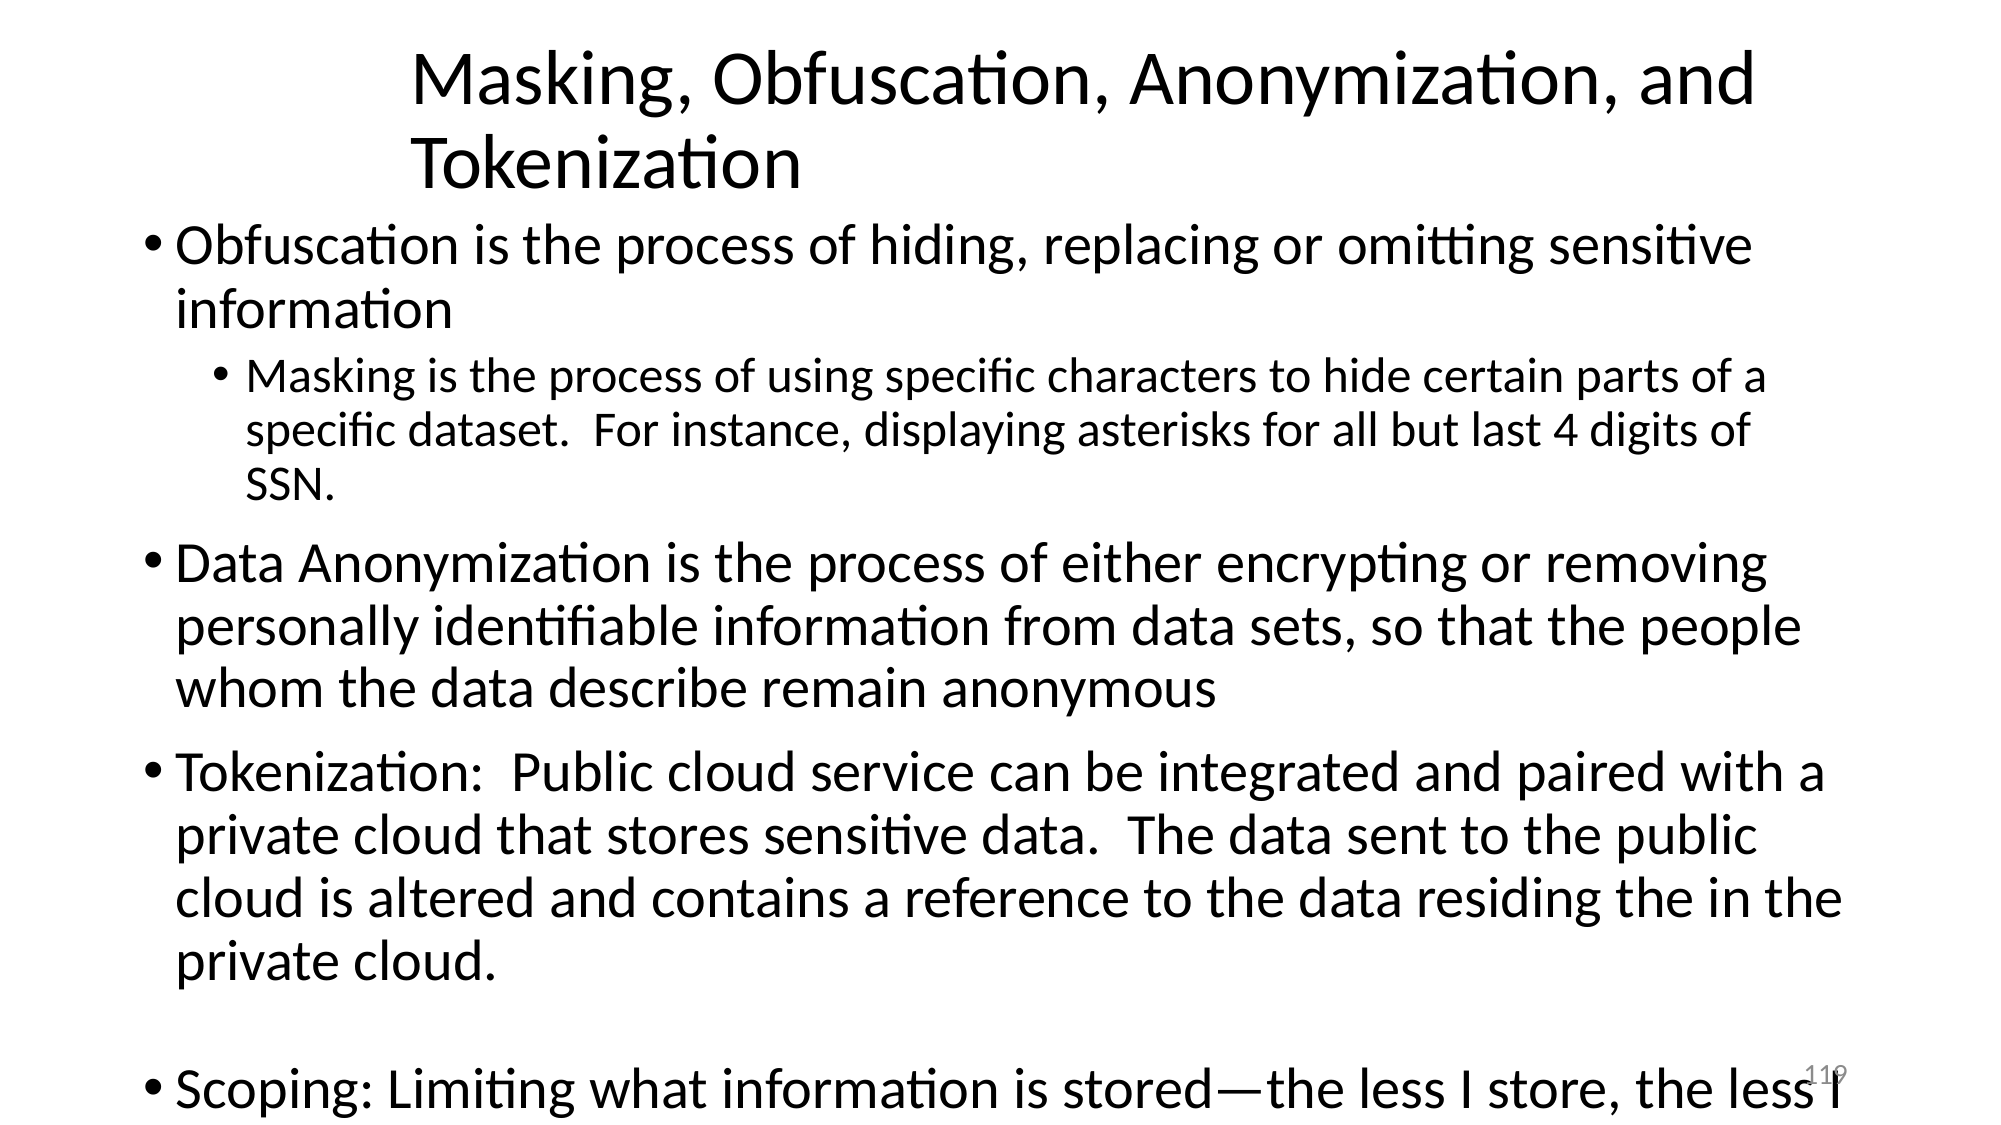

# Masking, Obfuscation, Anonymization, and Tokenization
Obfuscation is the process of hiding, replacing or omitting sensitive information
Masking is the process of using specific characters to hide certain parts of a specific dataset.  For instance, displaying asterisks for all but last 4 digits of SSN.
Data Anonymization is the process of either encrypting or removing personally identifiable information from data sets, so that the people whom the data describe remain anonymous
Tokenization:  Public cloud service can be integrated and paired with a private cloud that stores sensitive data.  The data sent to the public cloud is altered and contains a reference to the data residing the in the private cloud.
Scoping: Limiting what information is stored—the less I store, the less I have to protect

119